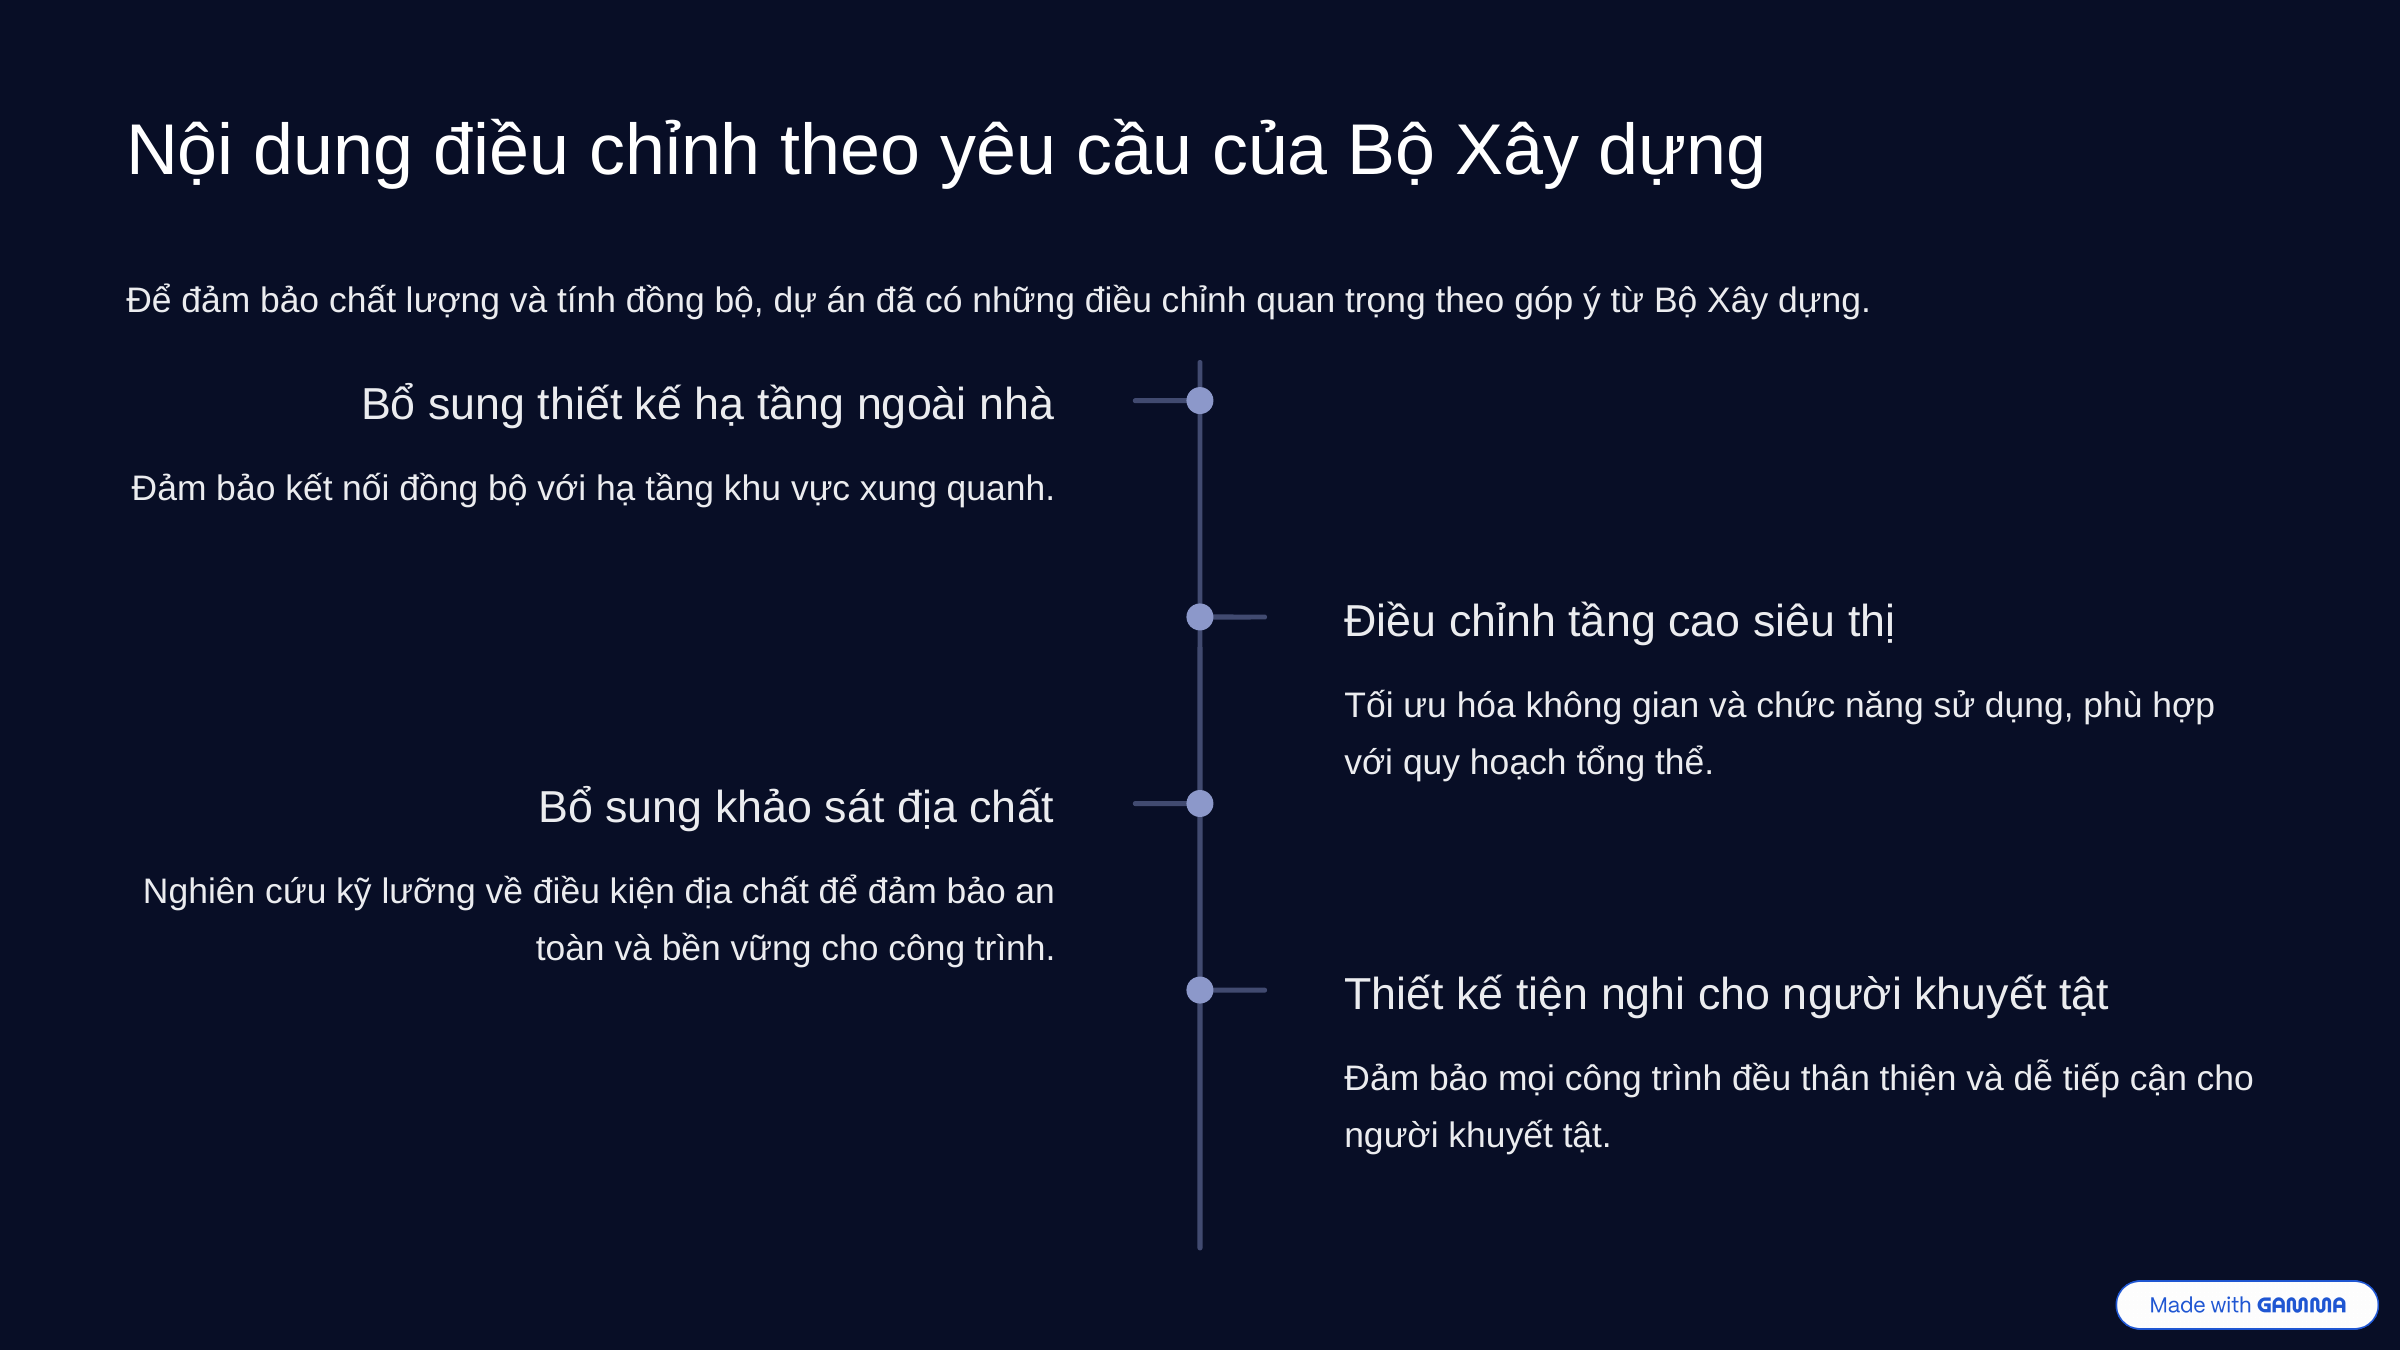

Nội dung điều chỉnh theo yêu cầu của Bộ Xây dựng
Để đảm bảo chất lượng và tính đồng bộ, dự án đã có những điều chỉnh quan trọng theo góp ý từ Bộ Xây dựng.

Bổ sung thiết kế hạ tầng ngoài nhà

Đảm bảo kết nối đồng bộ với hạ tầng khu vực xung quanh.
Điều chỉnh tầng cao siêu thị

Tối ưu hóa không gian và chức năng sử dụng, phù hợp với quy hoạch tổng thể.
Bổ sung khảo sát địa chất

Nghiên cứu kỹ lưỡng về điều kiện địa chất để đảm bảo an toàn và bền vững cho công trình.
Thiết kế tiện nghi cho người khuyết tật

Đảm bảo mọi công trình đều thân thiện và dễ tiếp cận cho người khuyết tật.